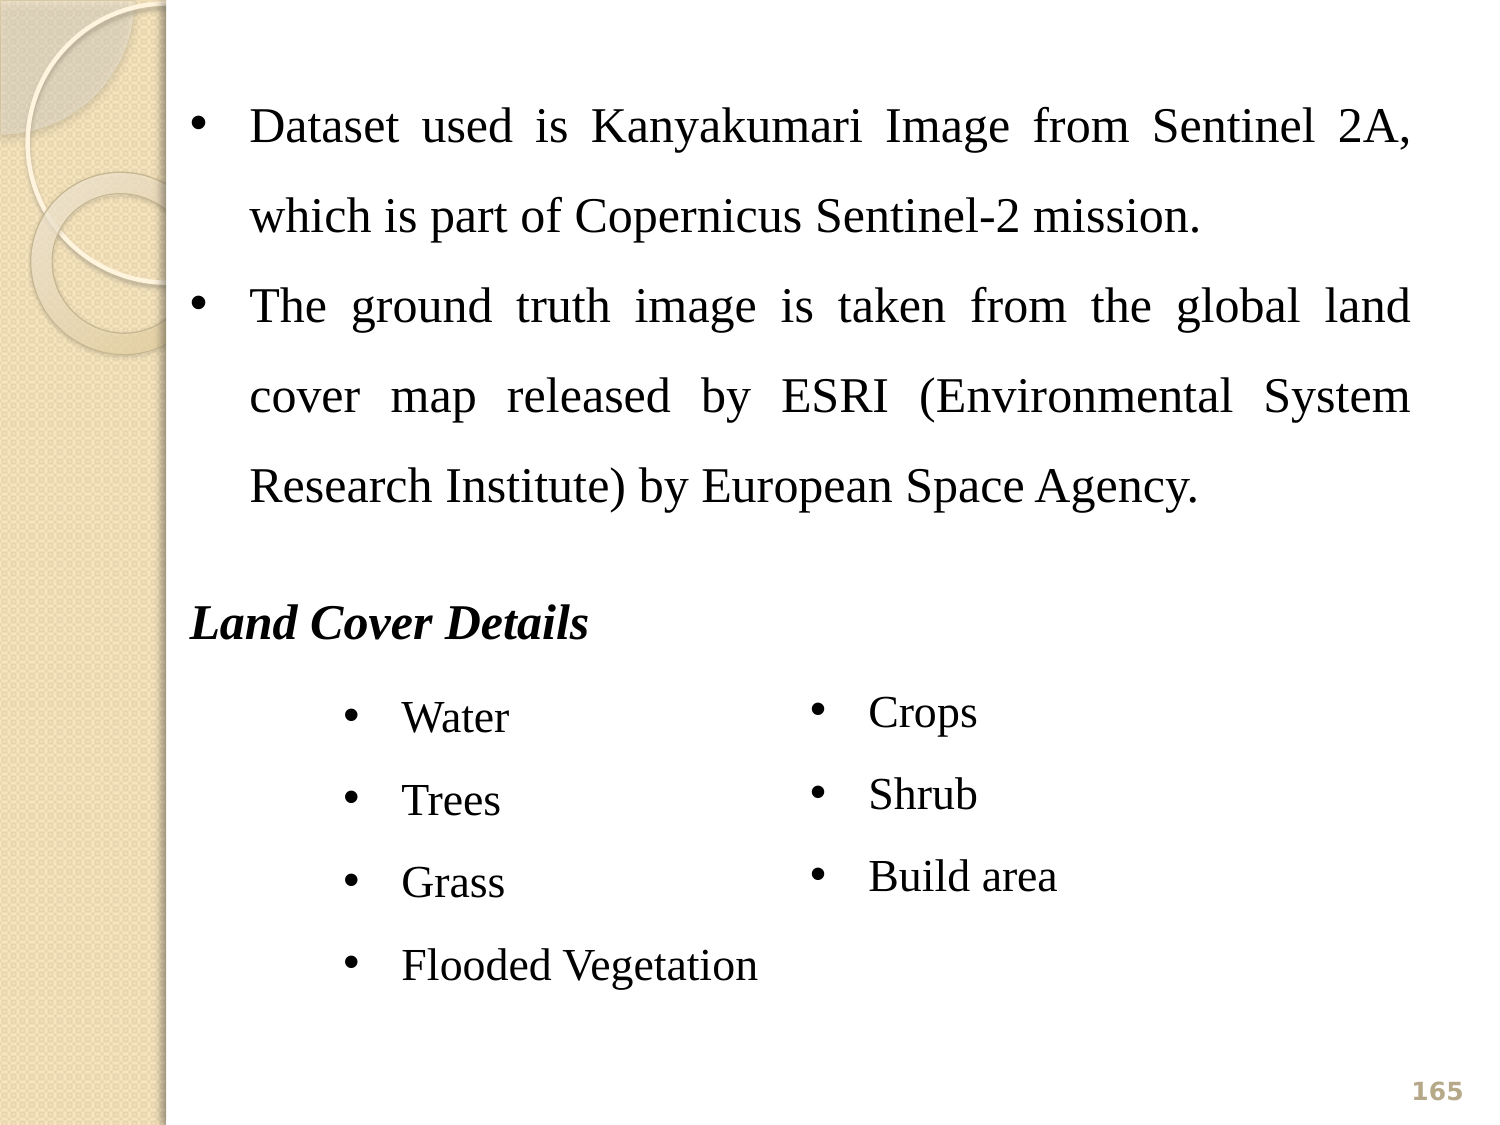

Dataset used is Kanyakumari Image from Sentinel 2A, which is part of Copernicus Sentinel-2 mission.
The ground truth image is taken from the global land cover map released by ESRI (Environmental System Research Institute) by European Space Agency.
Land Cover Details
Crops
Shrub
Build area
Water
Trees
Grass
Flooded Vegetation
165